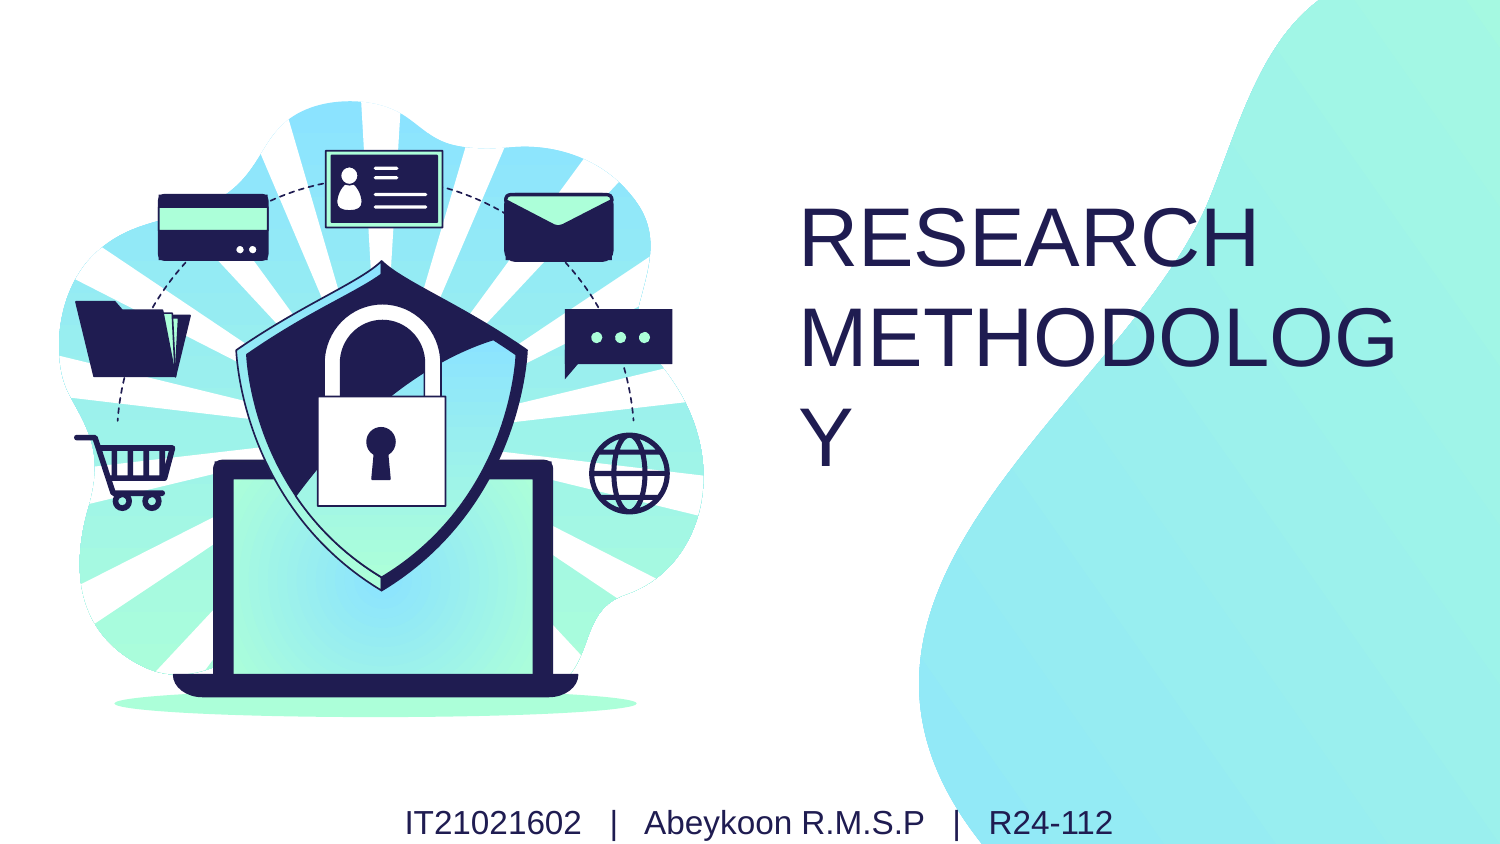

# RESEARCH METHODOLOGY
IT21021602   |   Abeykoon R.M.S.P   |   R24-112